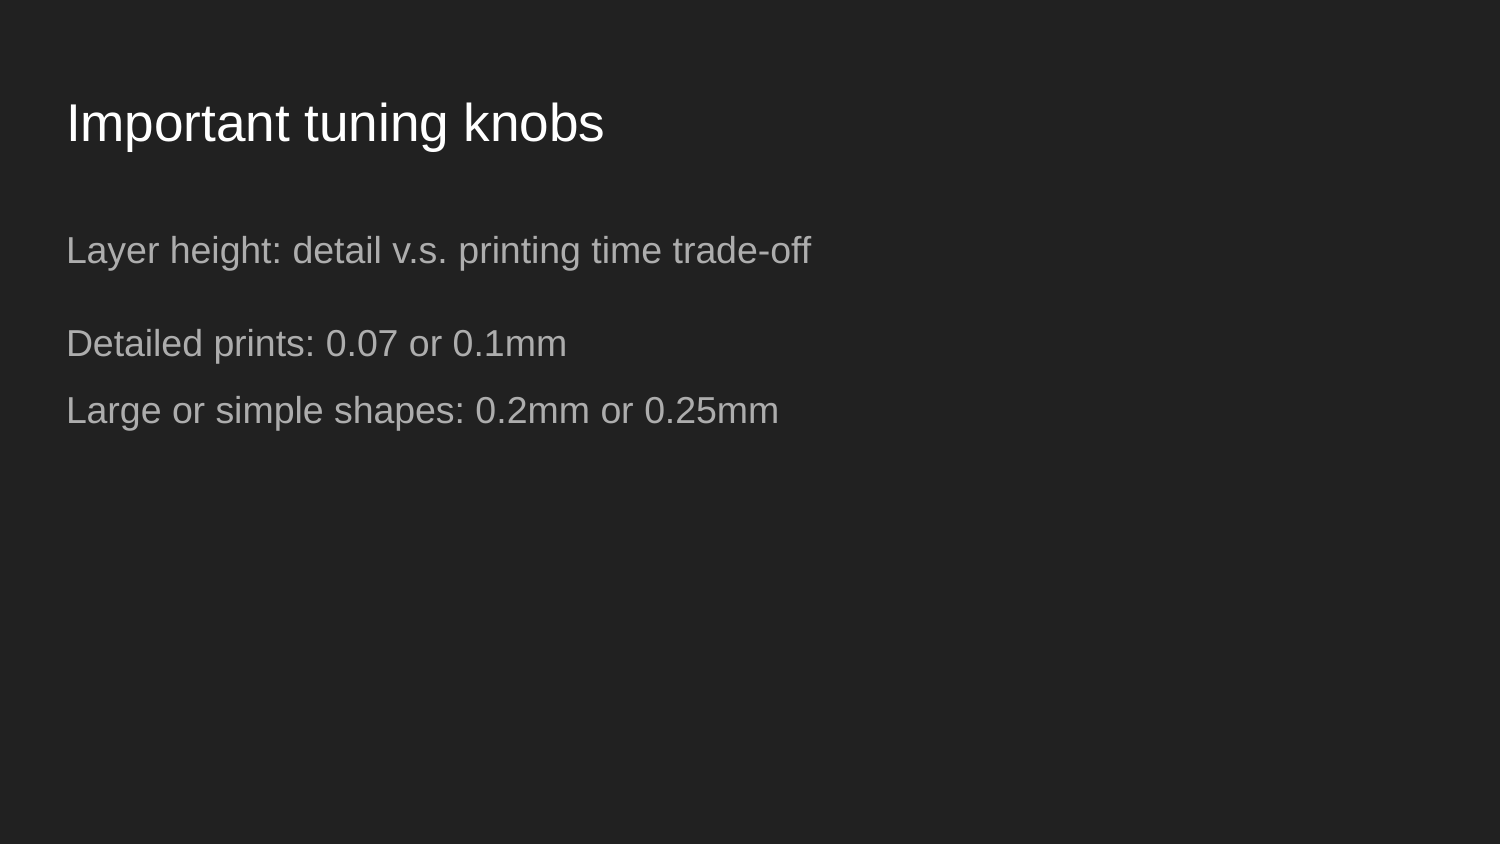

# Important tuning knobs
Layer height: detail v.s. printing time trade-off
Detailed prints: 0.07 or 0.1mm
Large or simple shapes: 0.2mm or 0.25mm